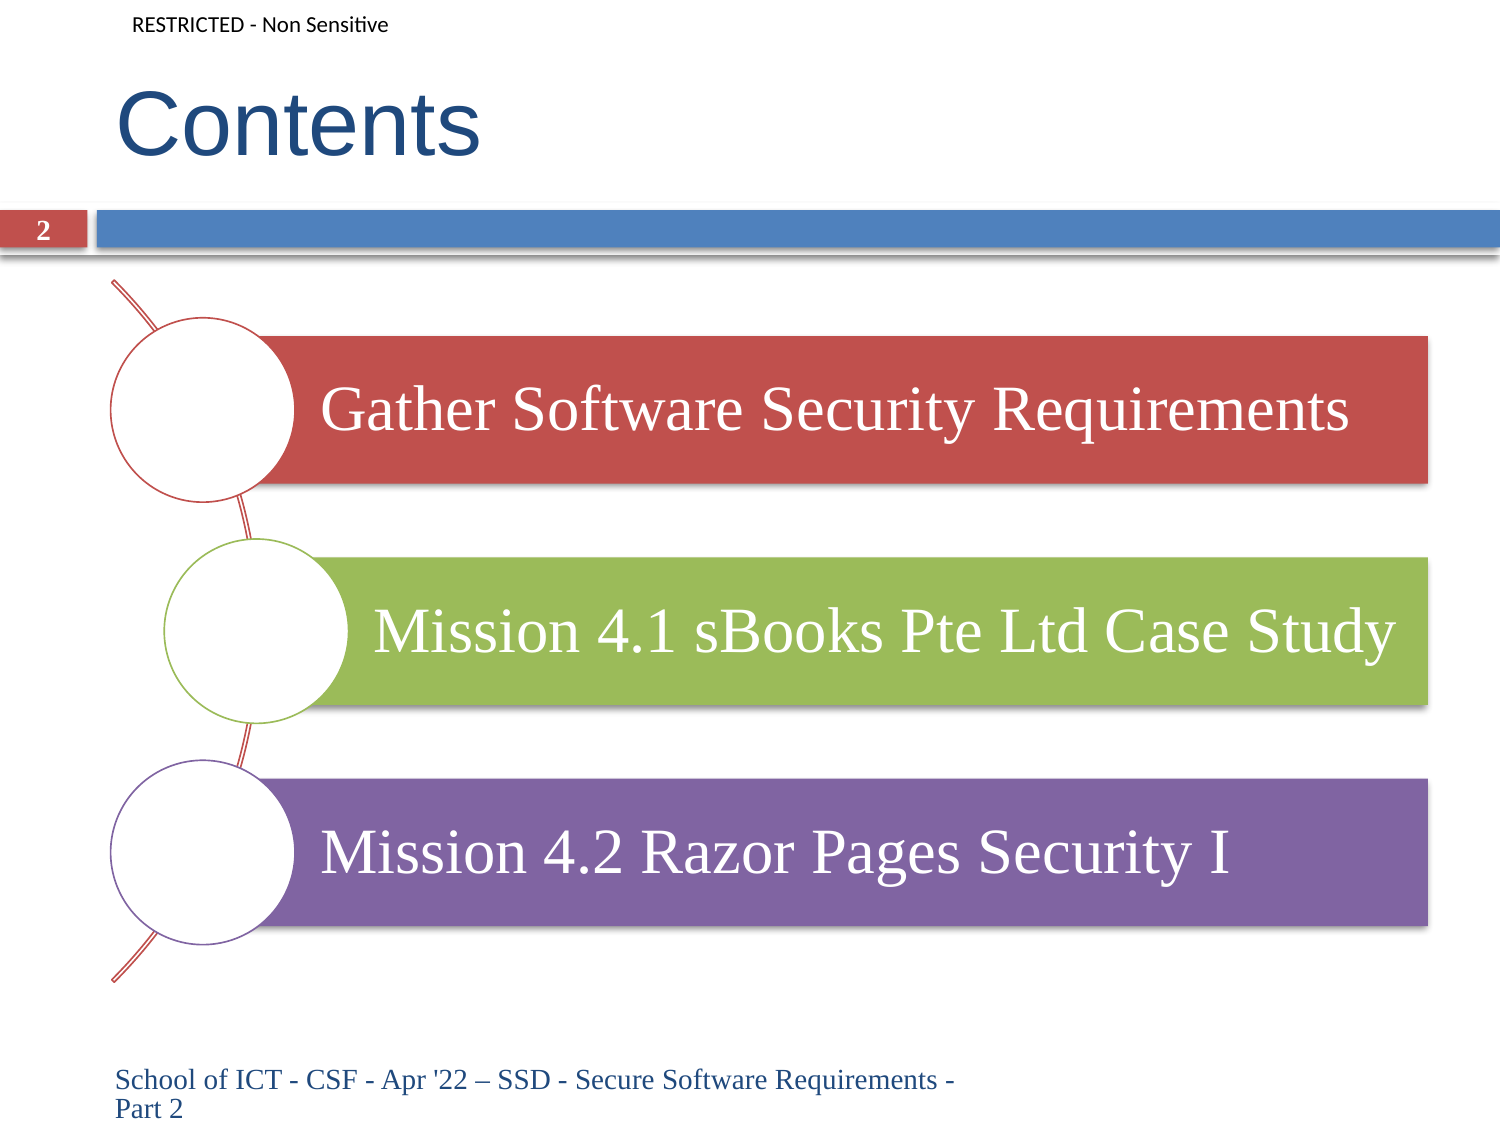

# Contents
2
Gather Software Security Requirements
Mission 4.1 sBooks Pte Ltd Case Study
Mission 4.2 Razor Pages Security I
School of ICT - CSF - Apr '22 – SSD - Secure Software Requirements - Part 2